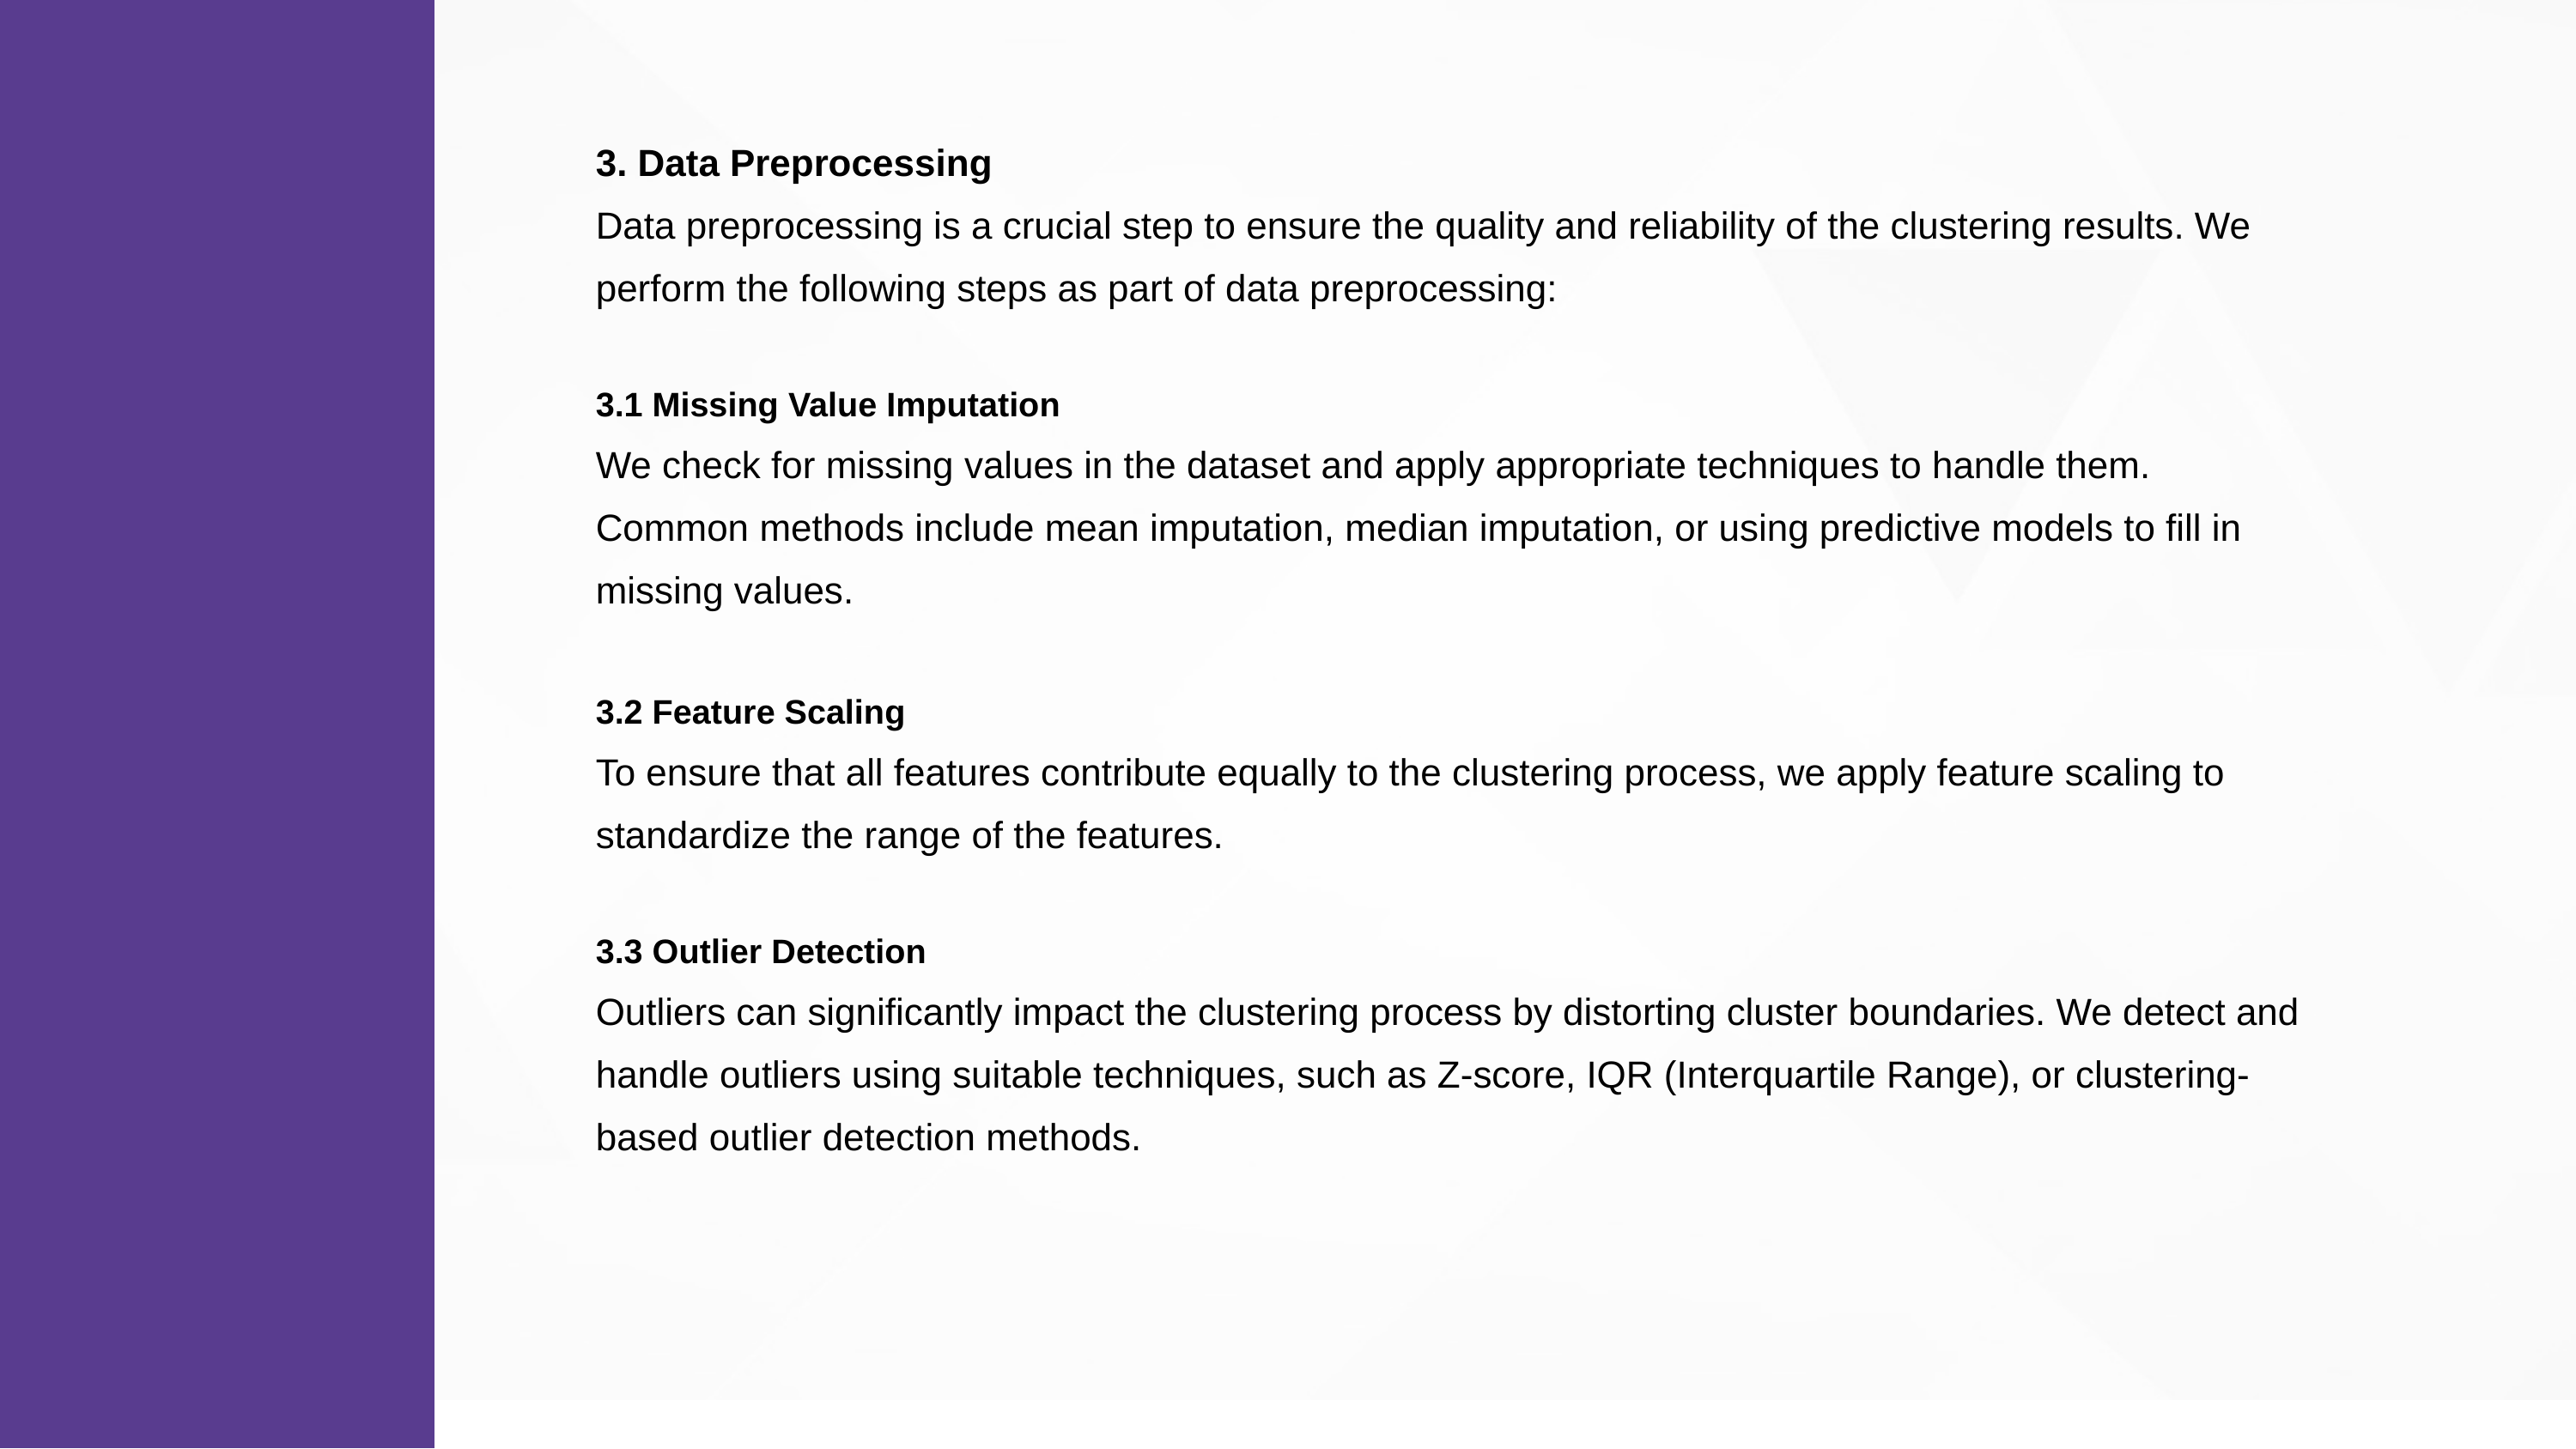

3. Data Preprocessing
Data preprocessing is a crucial step to ensure the quality and reliability of the clustering results. We perform the following steps as part of data preprocessing:

3.1 Missing Value Imputation
We check for missing values in the dataset and apply appropriate techniques to handle them. Common methods include mean imputation, median imputation, or using predictive models to fill in missing values.

3.2 Feature Scaling
To ensure that all features contribute equally to the clustering process, we apply feature scaling to standardize the range of the features.

3.3 Outlier Detection
Outliers can significantly impact the clustering process by distorting cluster boundaries. We detect and handle outliers using suitable techniques, such as Z-score, IQR (Interquartile Range), or clustering-based outlier detection methods.